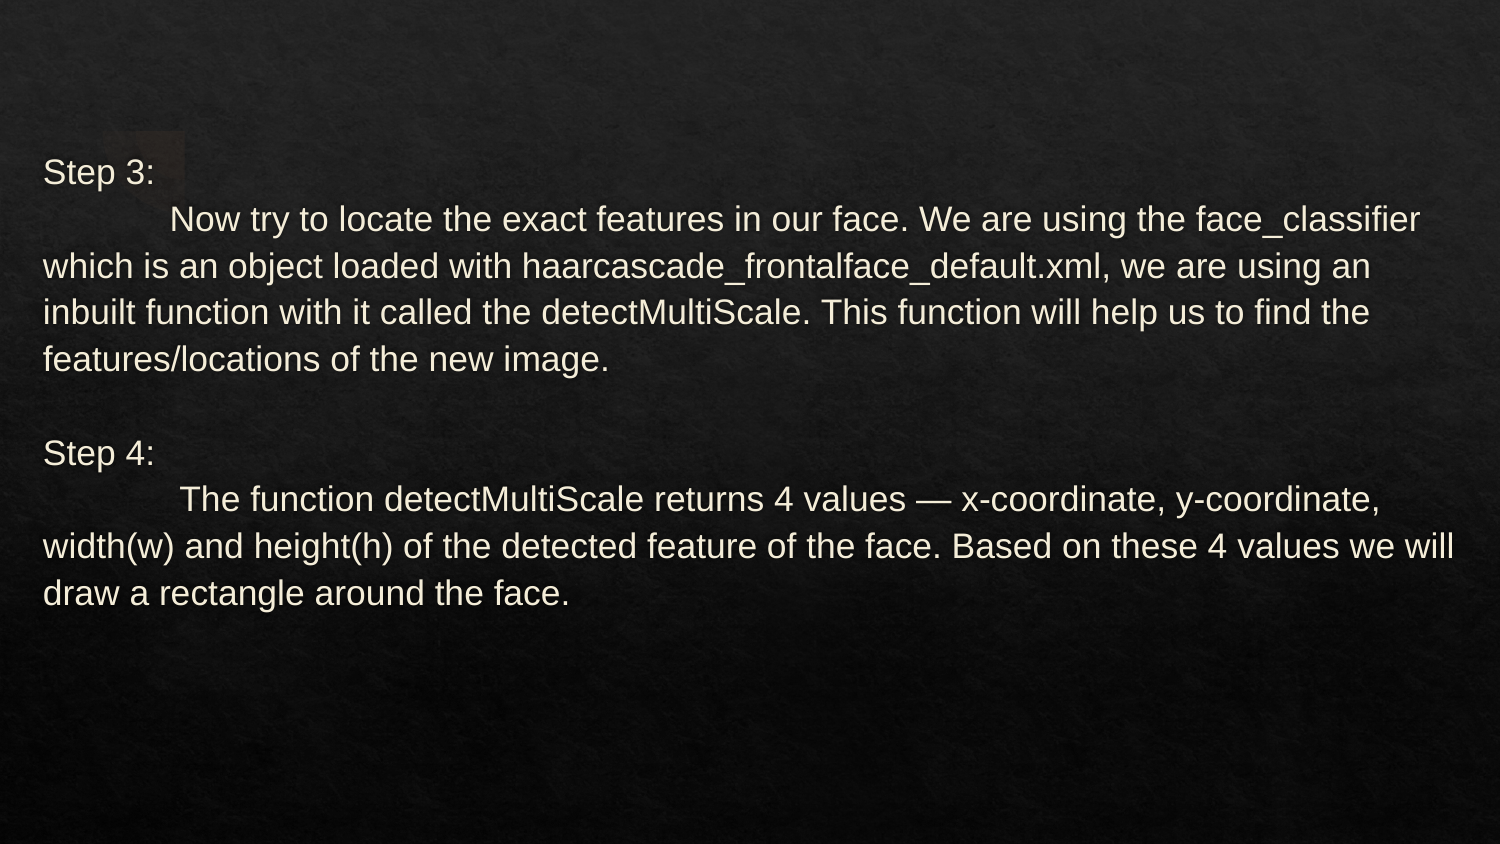

Step 3:
             Now try to locate the exact features in our face. We are using the face_classifier which is an object loaded with haarcascade_frontalface_default.xml, we are using an inbuilt function with it called the detectMultiScale. This function will help us to find the features/locations of the new image.

Step 4:
              The function detectMultiScale returns 4 values — x-coordinate, y-coordinate, width(w) and height(h) of the detected feature of the face. Based on these 4 values we will draw a rectangle around the face.